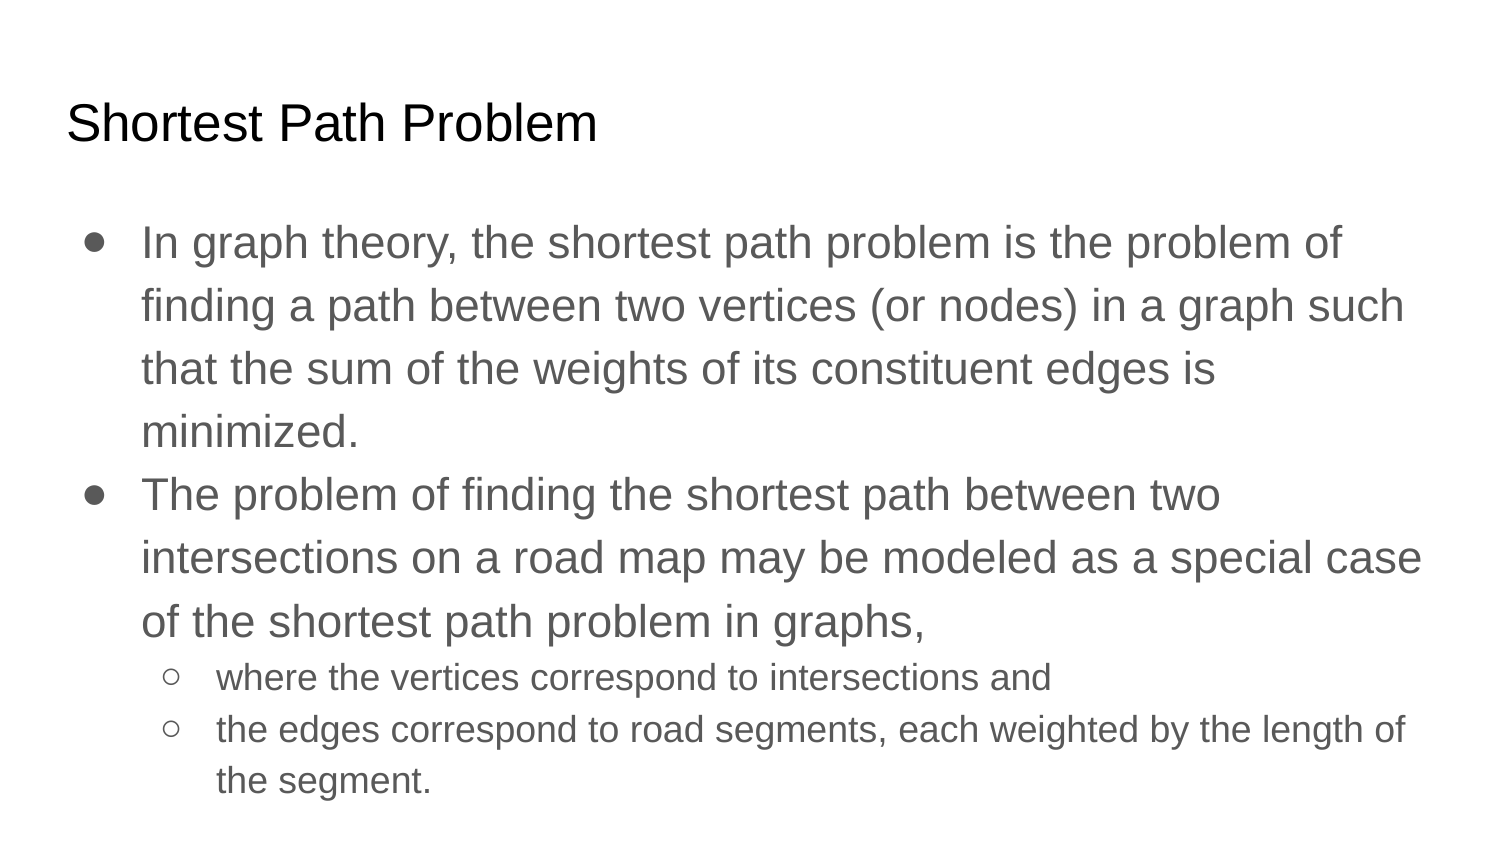

# Shortest Path Problem
In graph theory, the shortest path problem is the problem of finding a path between two vertices (or nodes) in a graph such that the sum of the weights of its constituent edges is minimized.
The problem of finding the shortest path between two intersections on a road map may be modeled as a special case of the shortest path problem in graphs,
where the vertices correspond to intersections and
the edges correspond to road segments, each weighted by the length of the segment.